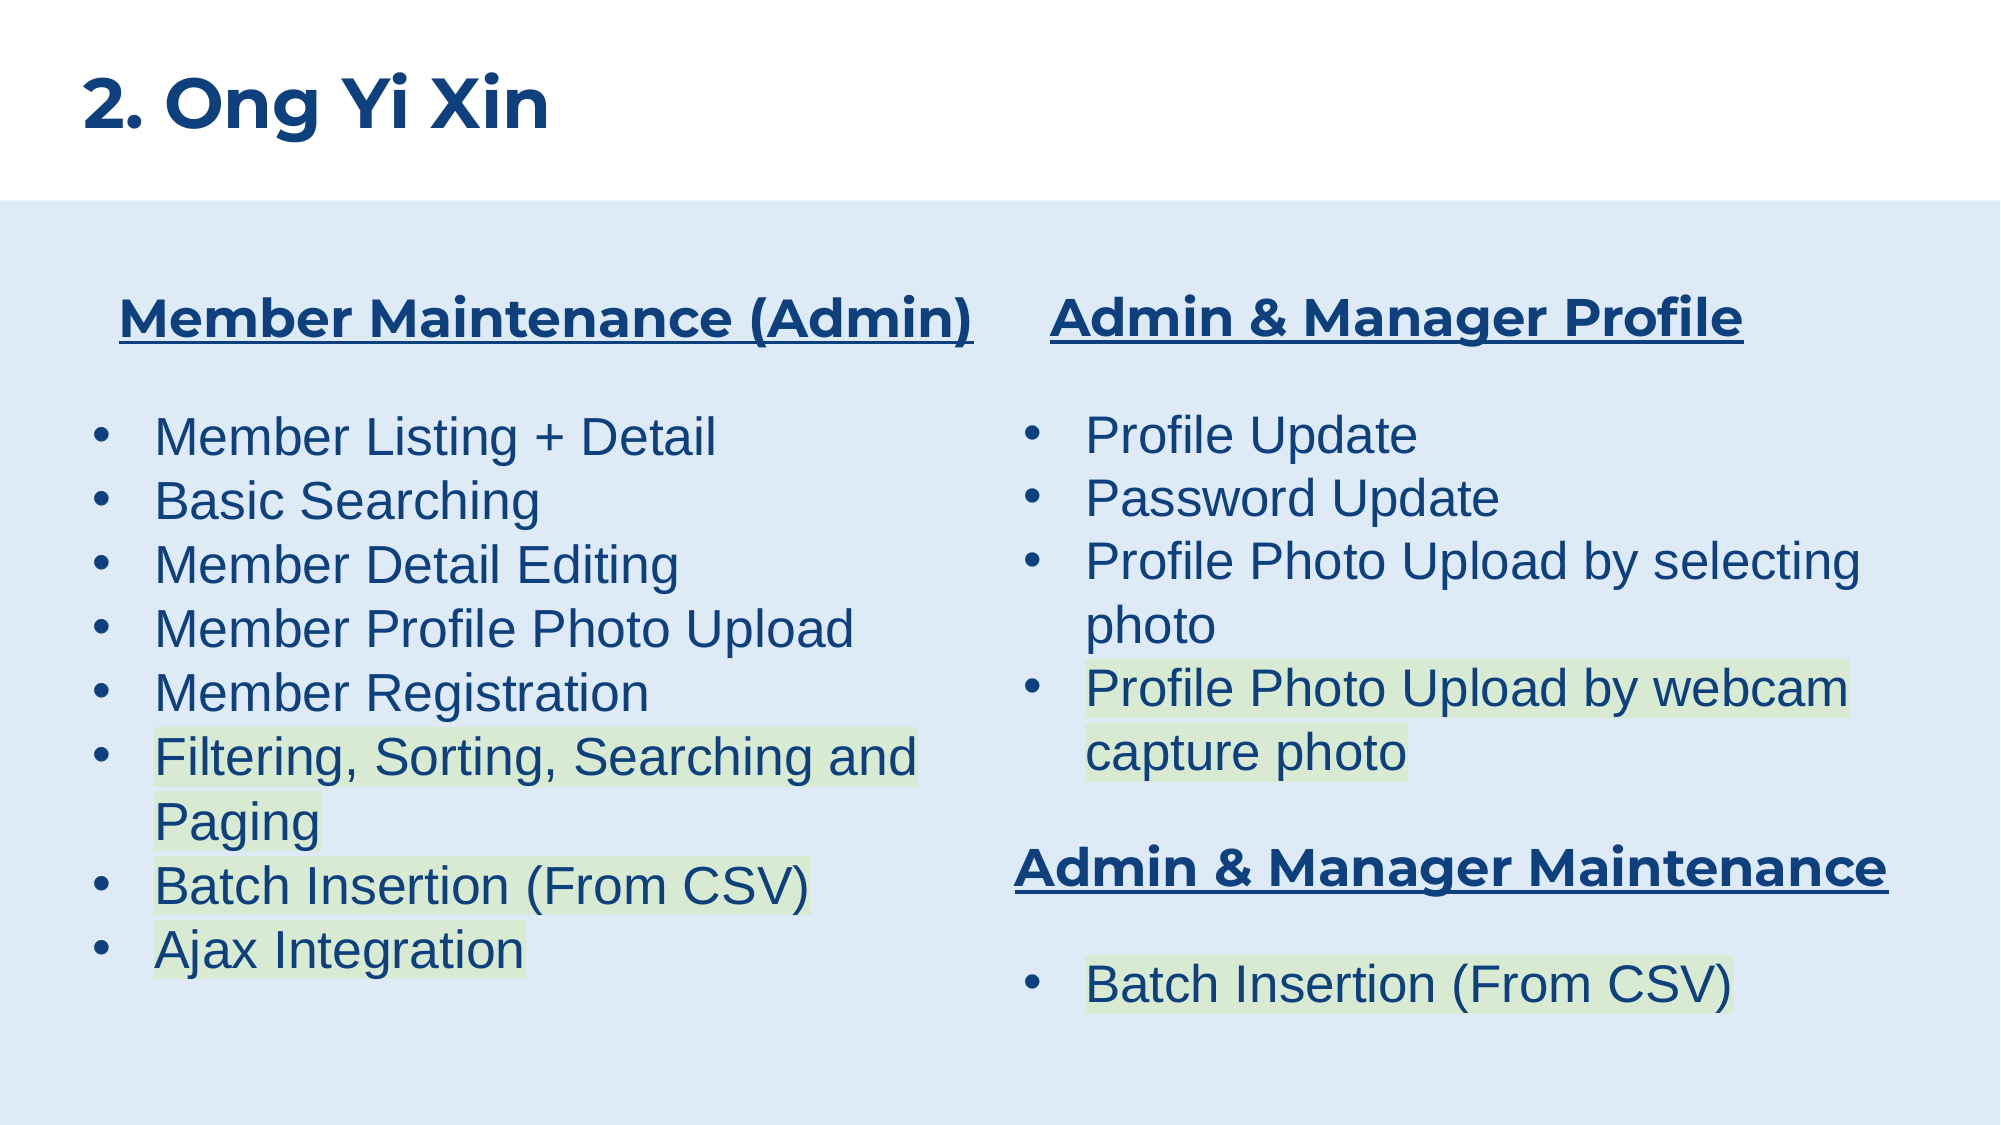

# 2. Ong Yi Xin
Member Maintenance (Admin)
Member Listing + Detail
Basic Searching
Member Detail Editing
Member Profile Photo Upload
Member Registration
Filtering, Sorting, Searching and Paging
Batch Insertion (From CSV)
Ajax Integration
Admin & Manager Profile
Profile Update
Password Update
Profile Photo Upload by selecting photo
Profile Photo Upload by webcam capture photo
Admin & Manager Maintenance
Batch Insertion (From CSV)